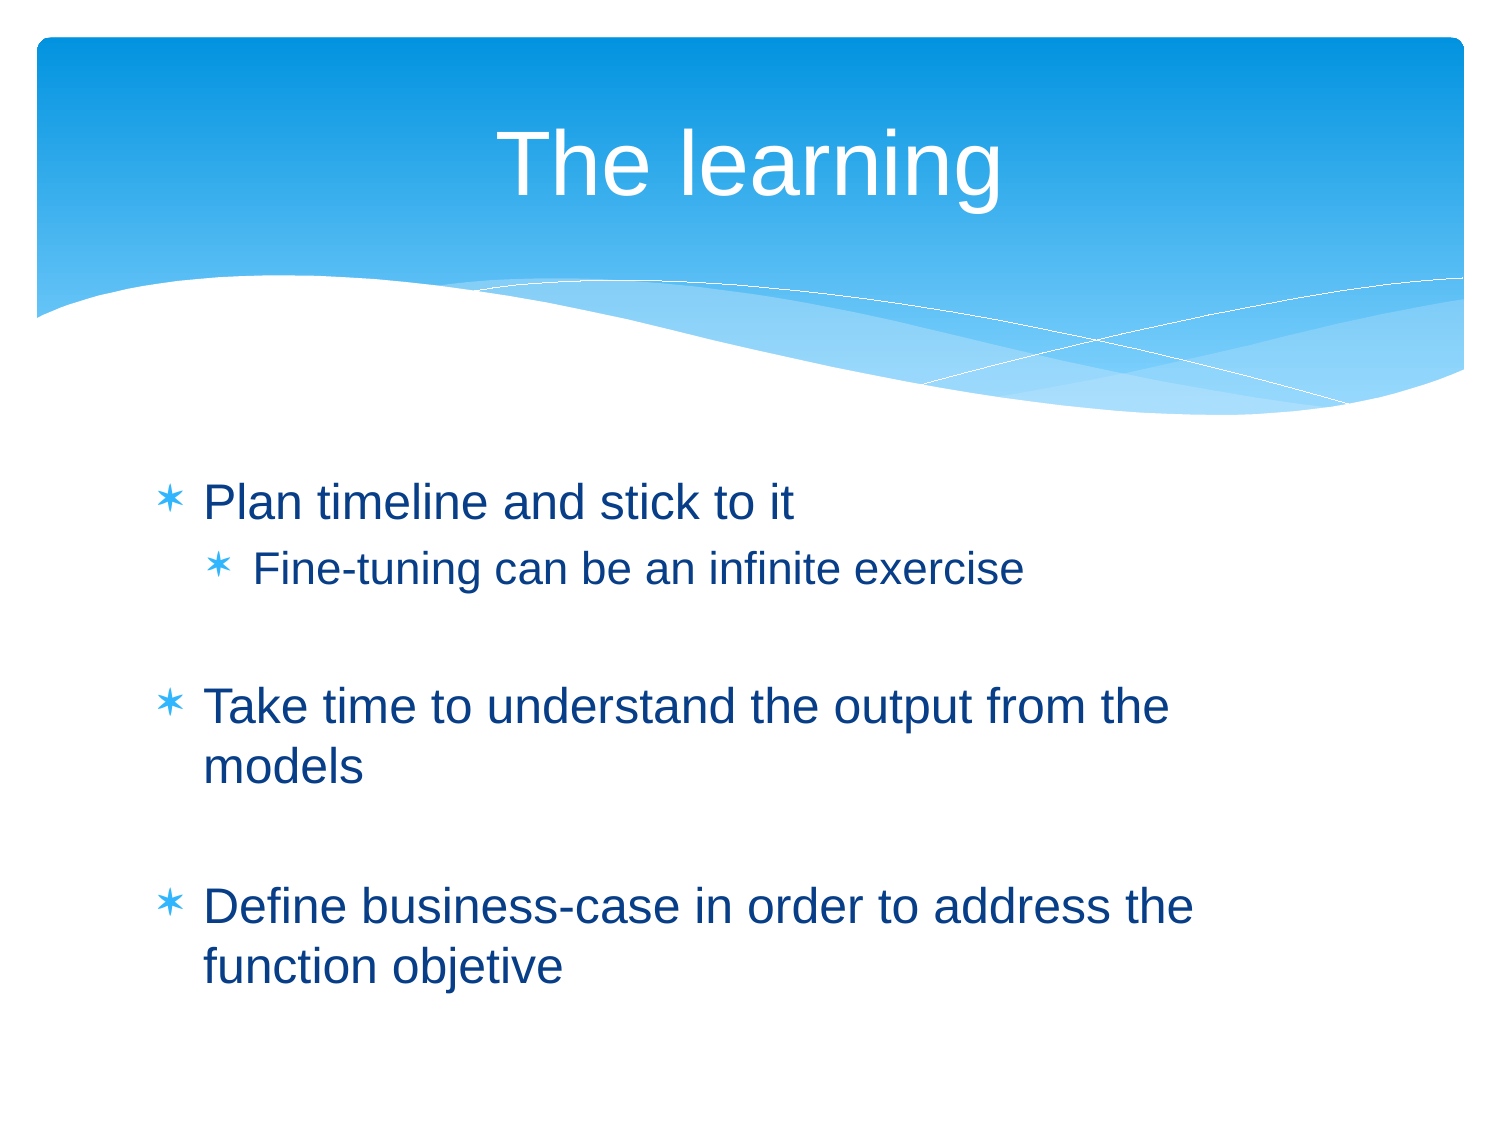

# The learning
Plan timeline and stick to it
Fine-tuning can be an infinite exercise

Take time to understand the output from the models

Define business-case in order to address the function objetive